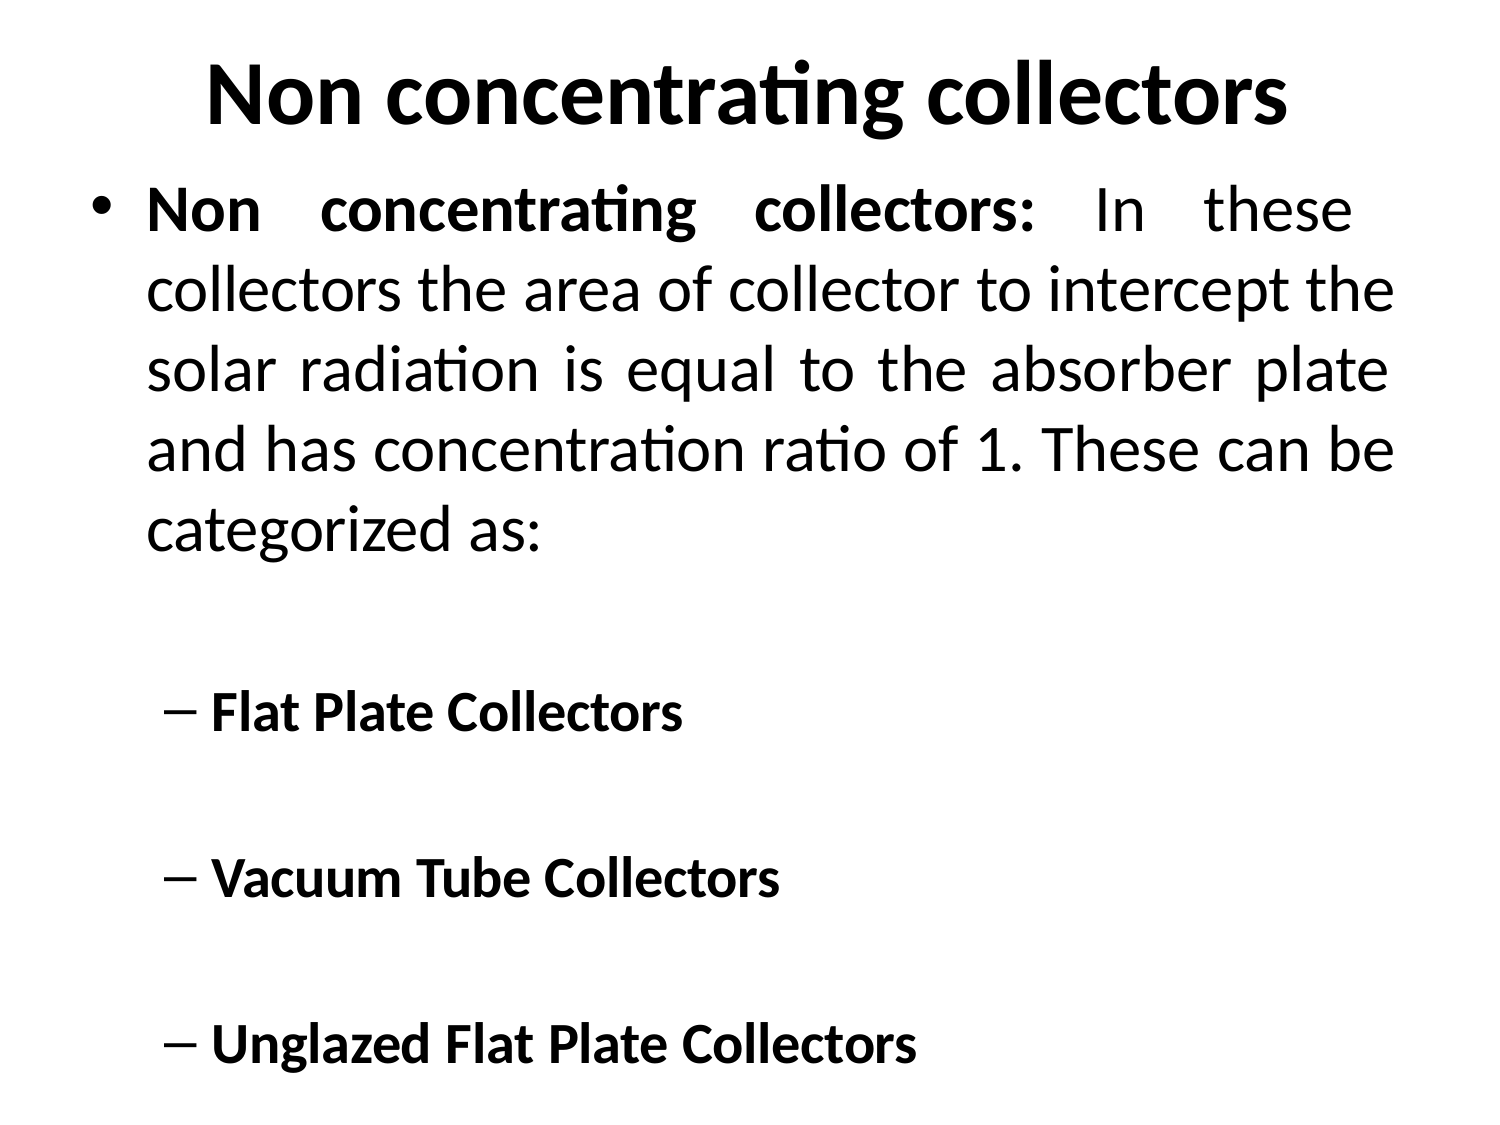

# Non concentrating collectors
Non concentrating collectors: In these  collectors the area of collector to intercept the  solar radiation is equal to the absorber plate  and has concentration ratio of 1. These can be  categorized as:

Flat Plate Collectors

Vacuum Tube Collectors

Unglazed Flat Plate Collectors